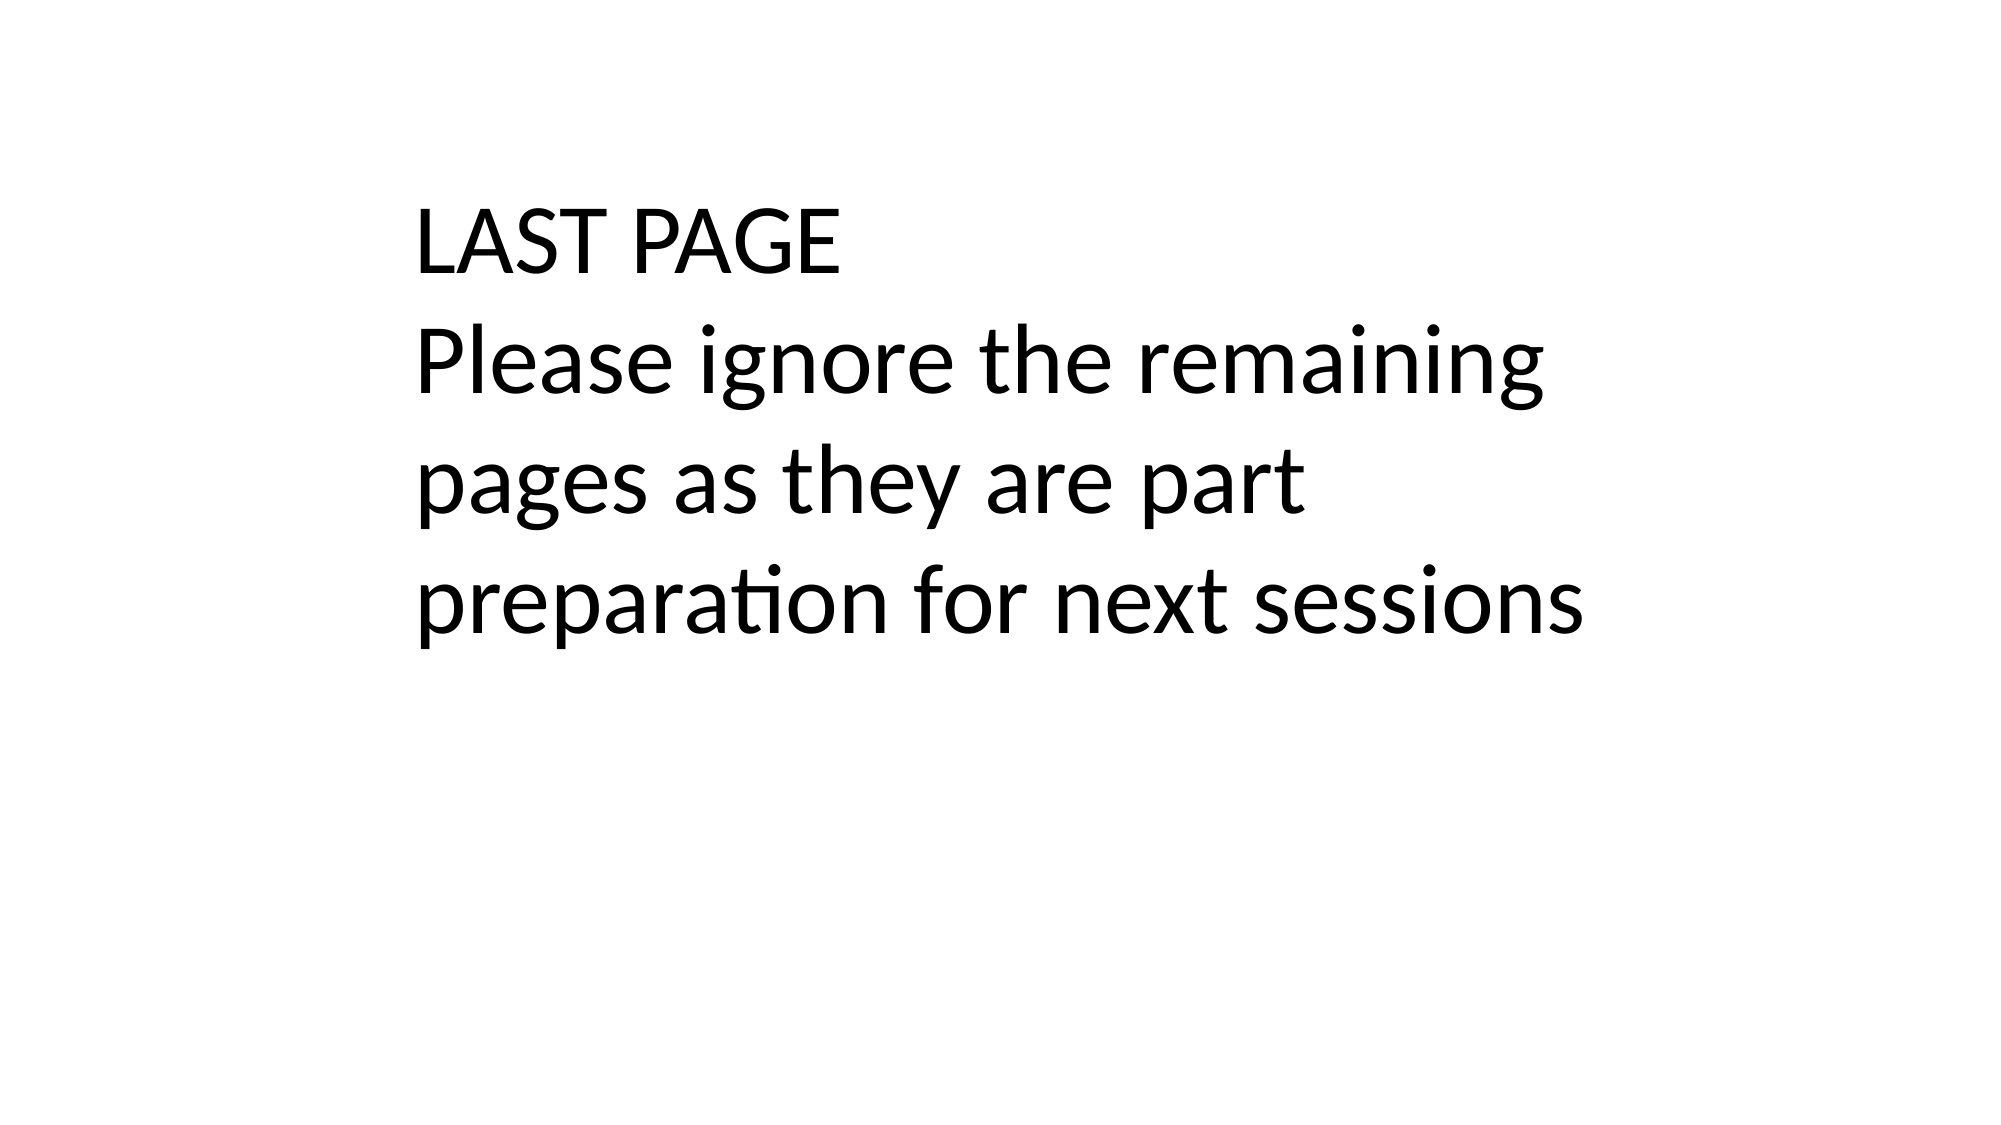

LAST PAGE
Please ignore the remaining pages as they are part preparation for next sessions